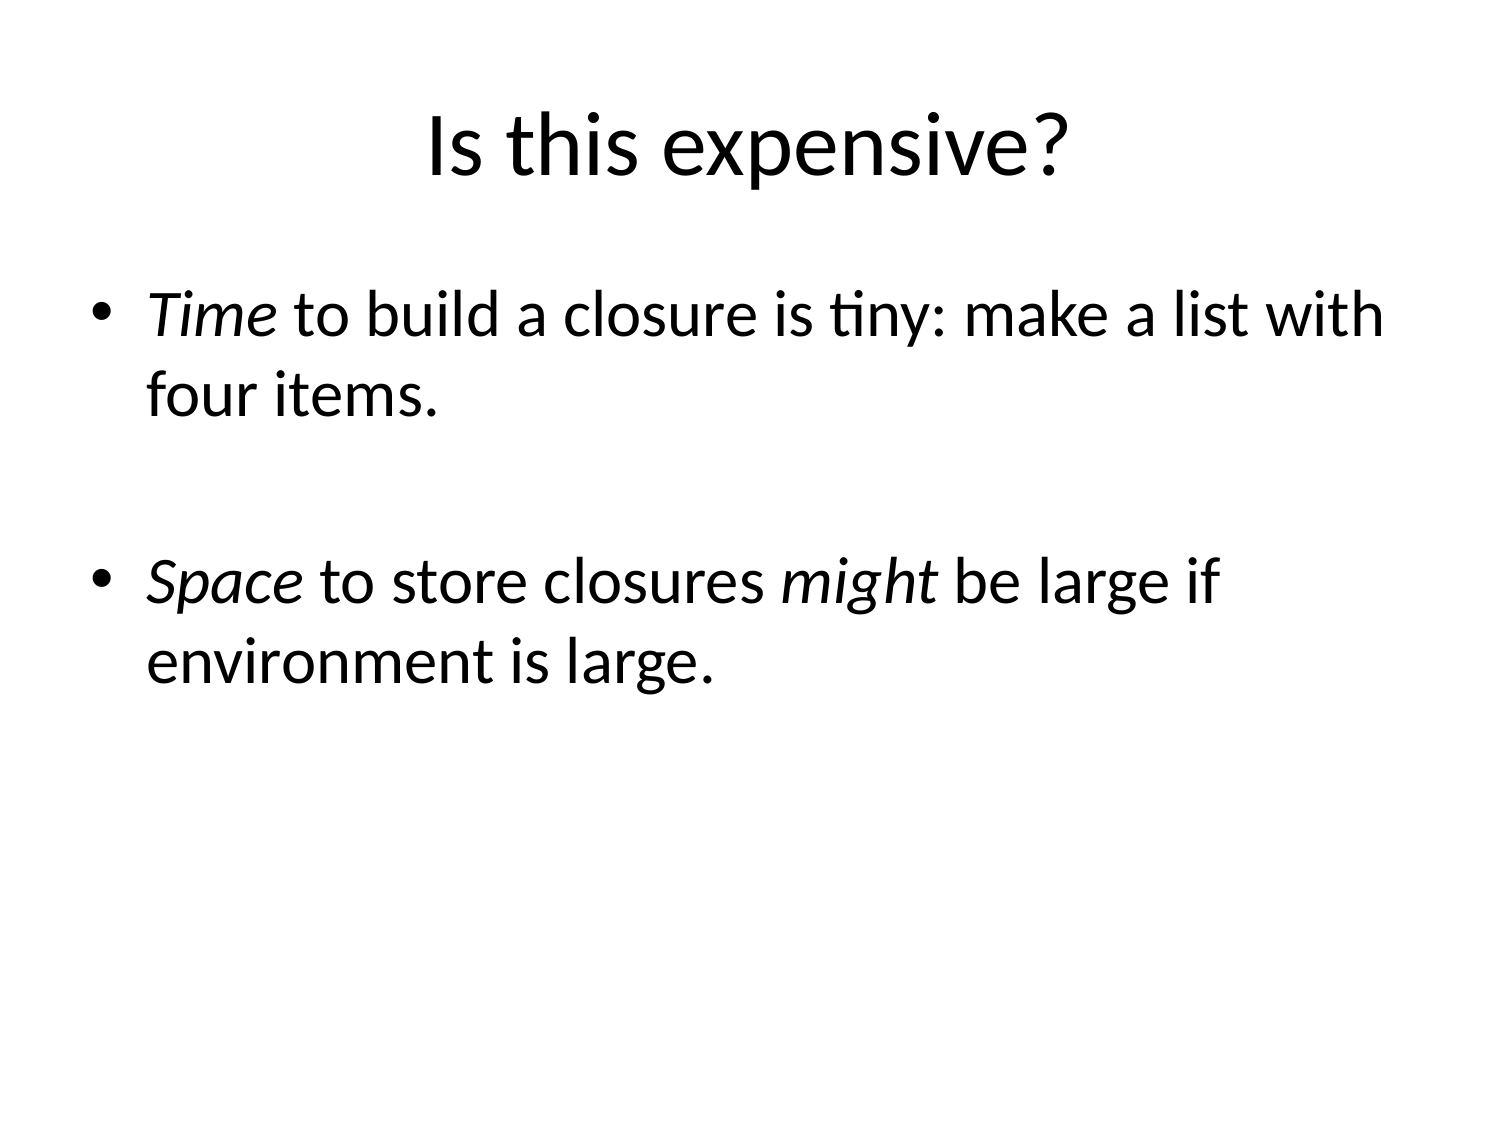

# Is this expensive?
Time to build a closure is tiny: make a list with four items.

Space to store closures might be large if environment is large.